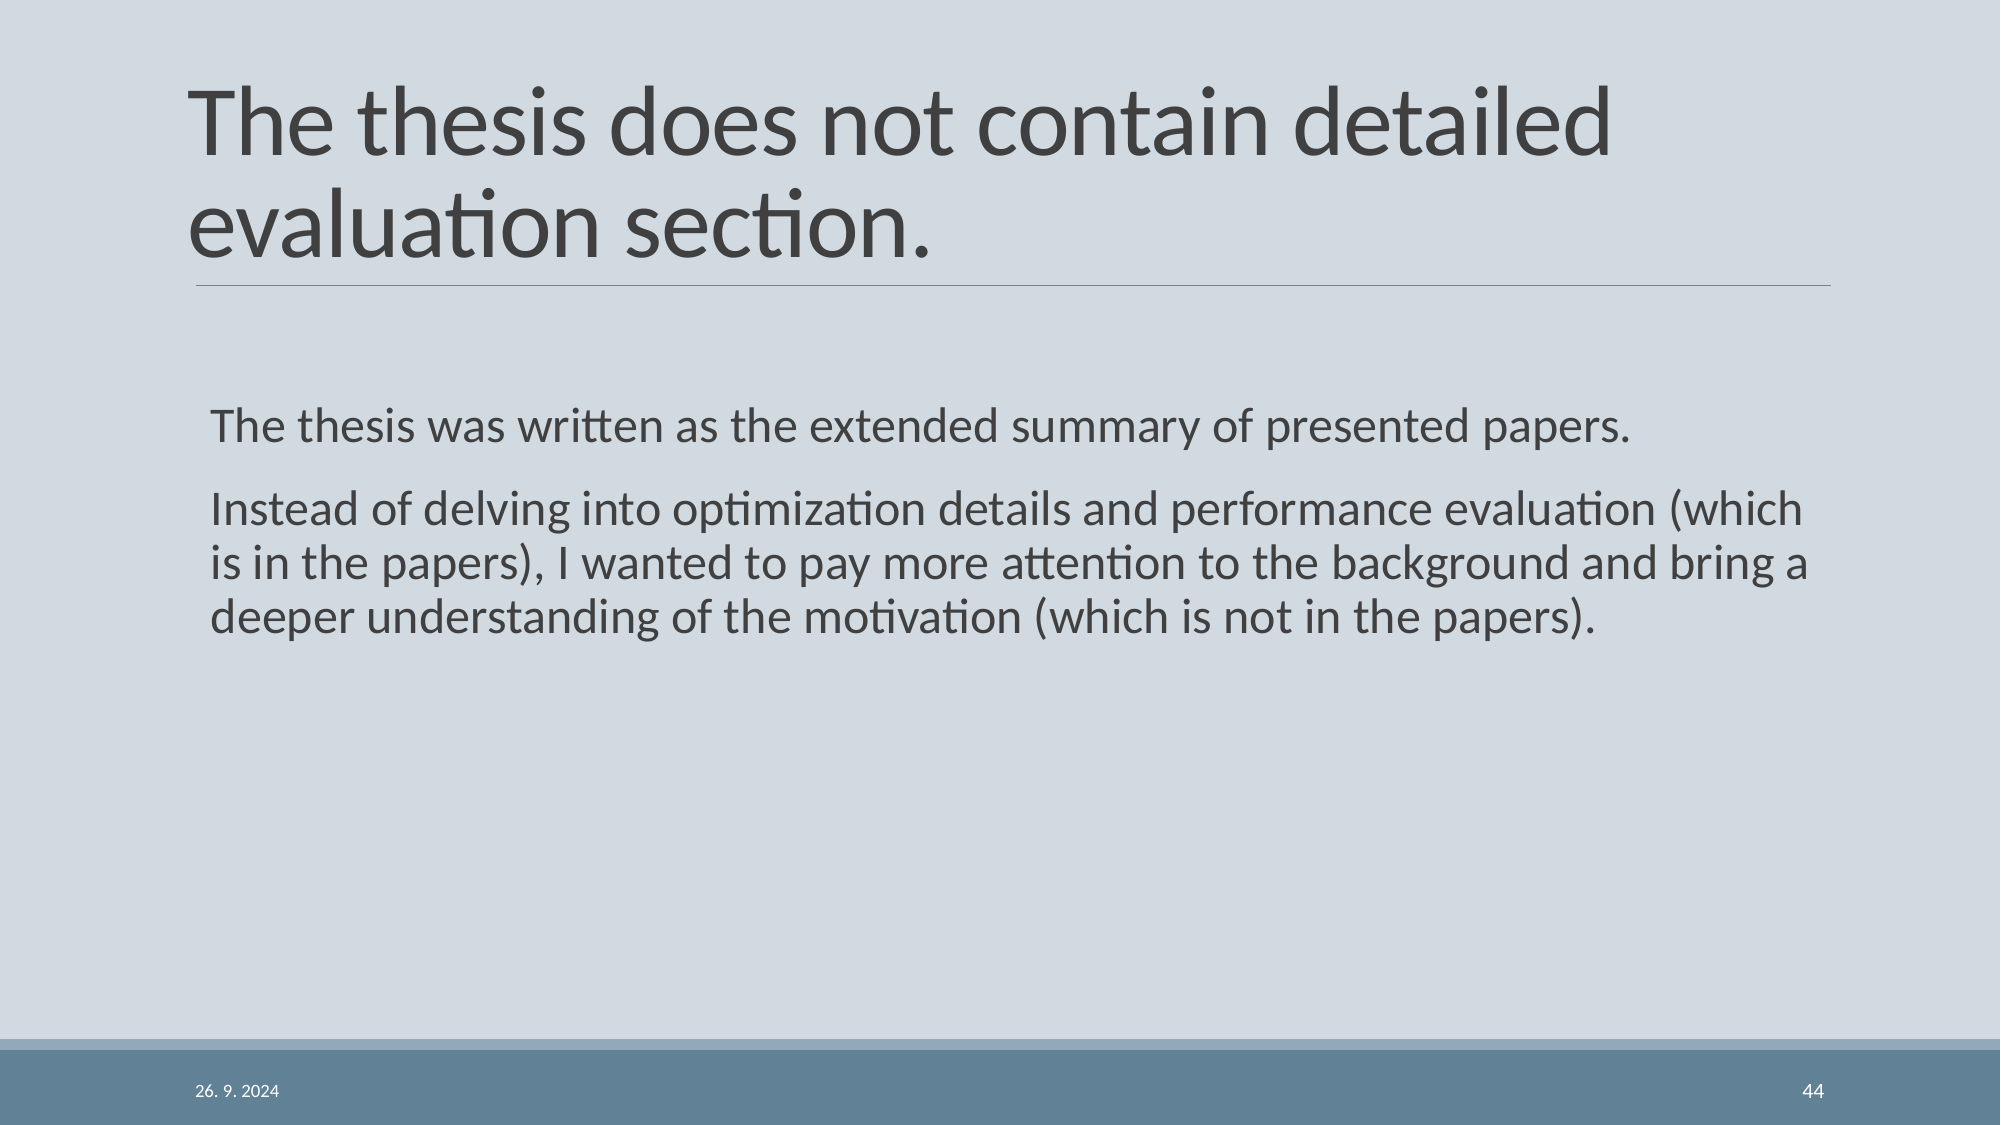

# The thesis does not contain detailed evaluation section.

The thesis was written as the extended summary of presented papers.
Instead of delving into optimization details and performance evaluation (which is in the papers), I wanted to pay more attention to the background and bring a deeper understanding of the motivation (which is not in the papers).
26. 9. 2024
44